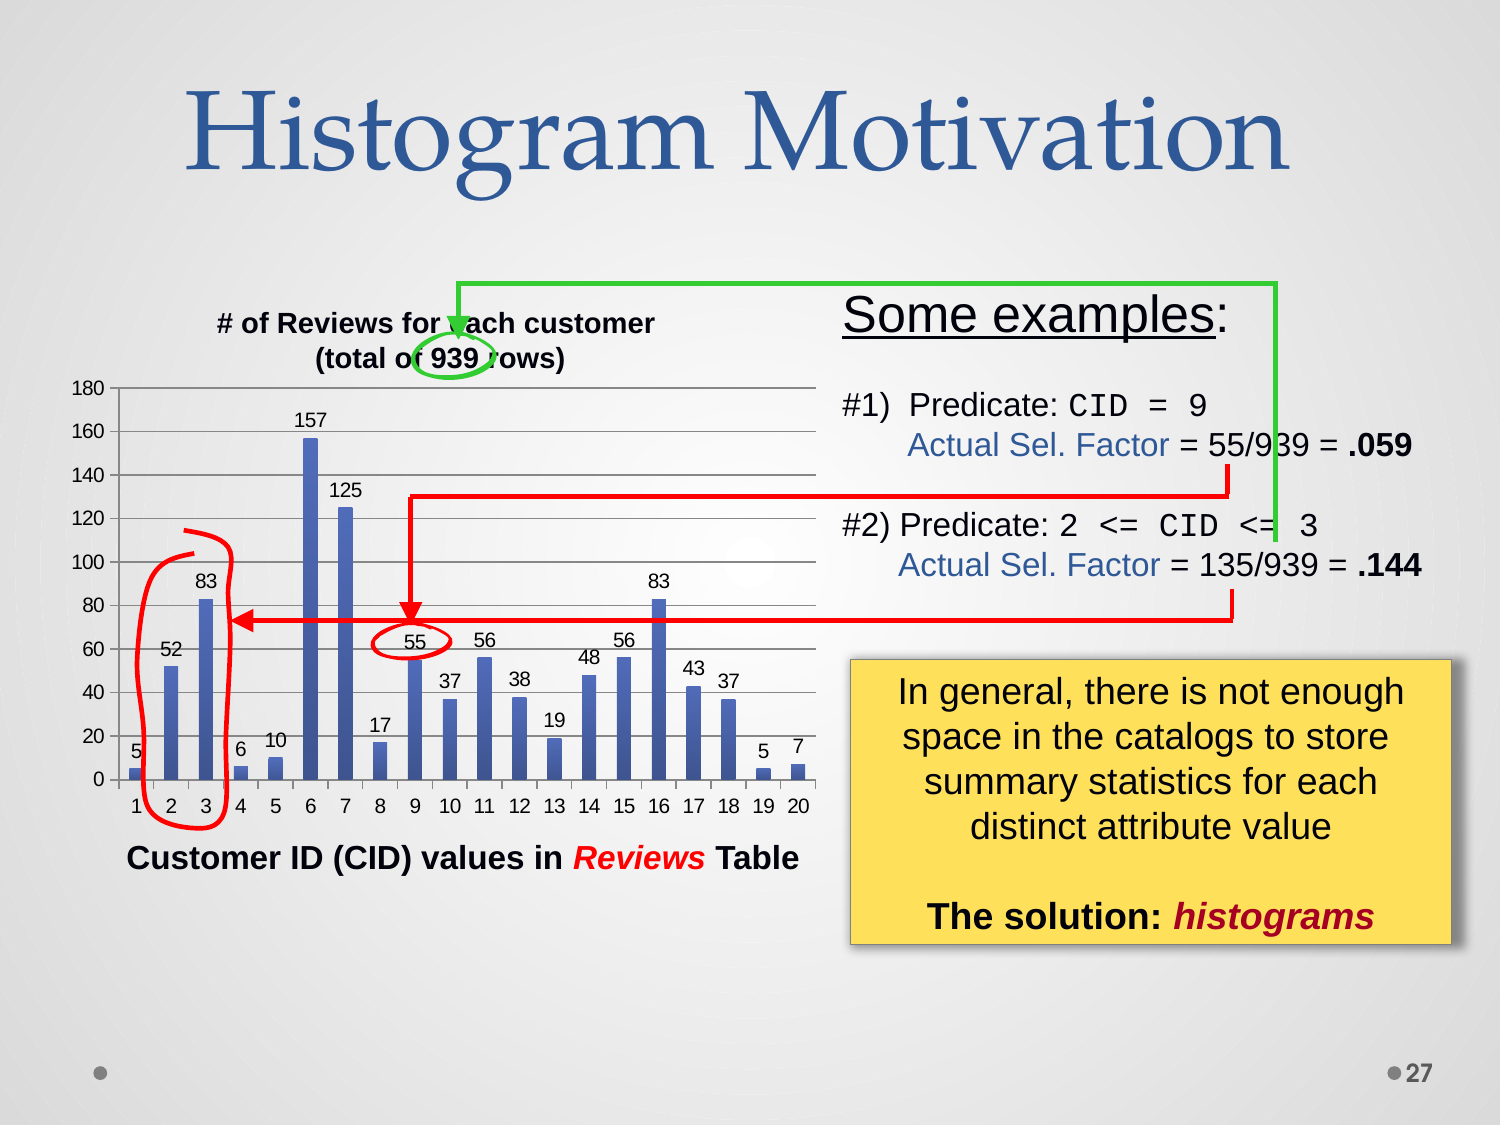

# Histogram Motivation
Some examples:

#1)  Predicate: CID = 9
       Actual Sel. Factor = 55/939 = .059

#2) Predicate: 2 <= CID <= 3
      Actual Sel. Factor = 135/939 = .144

# of Reviews for each customer
(total of 939 rows)

### Chart

| Category |  |
|---|---|

In general, there is not enough space in the catalogs to store  summary statistics for each distinct attribute value

The solution: histograms
Customer ID (CID) values in Reviews Table
27